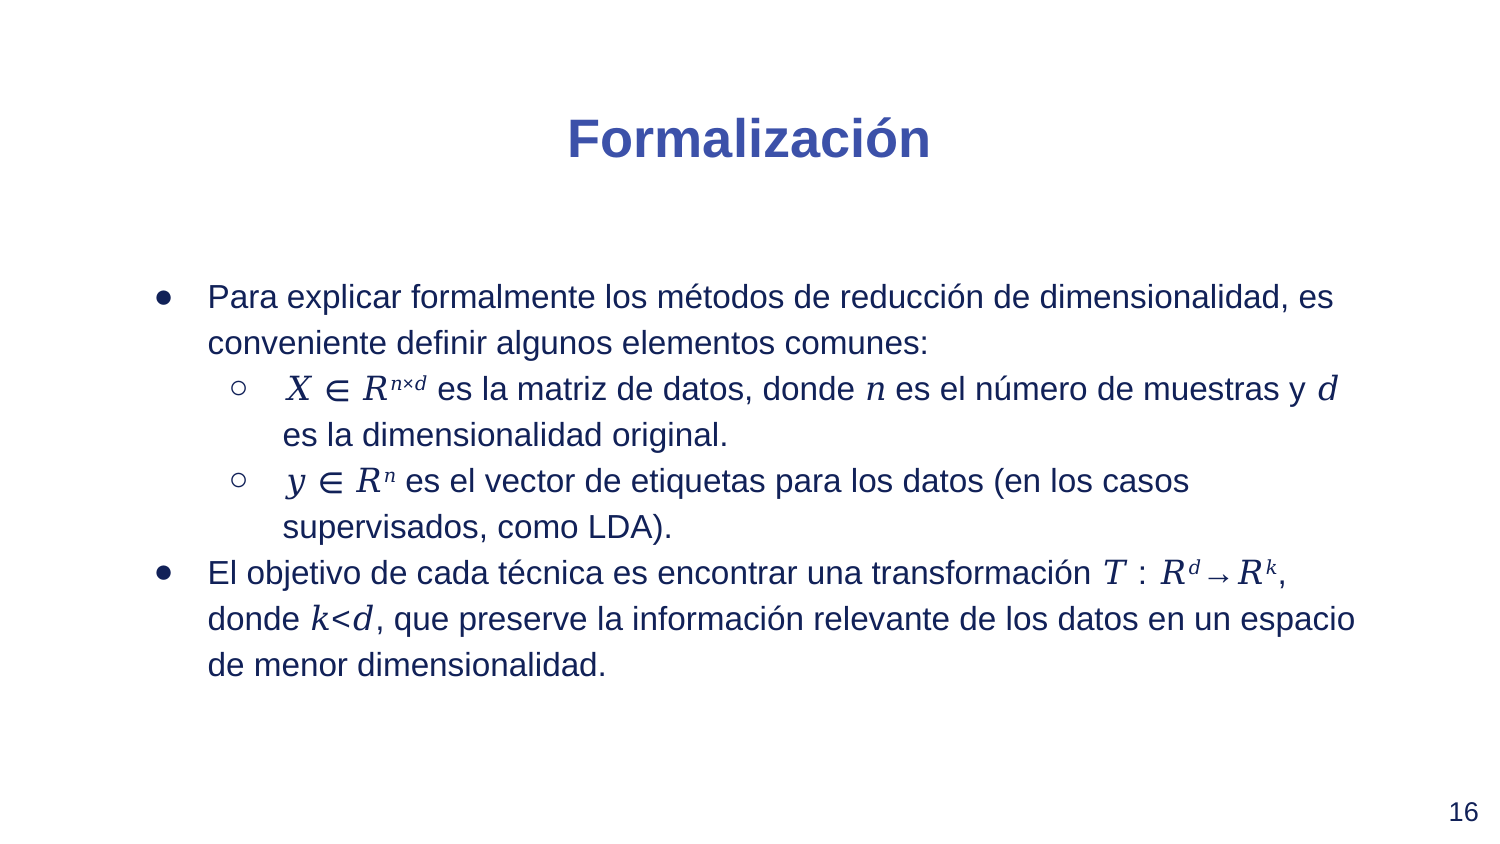

Formalización
Para explicar formalmente los métodos de reducción de dimensionalidad, es conveniente definir algunos elementos comunes:
𝑋 ∈ 𝑅𝑛×𝑑 es la matriz de datos, donde 𝑛 es el número de muestras y 𝑑 es la dimensionalidad original.
𝑦 ∈ 𝑅𝑛 es el vector de etiquetas para los datos (en los casos supervisados, como LDA).
El objetivo de cada técnica es encontrar una transformación 𝑇 : 𝑅𝑑→𝑅𝑘, donde 𝑘<𝑑, que preserve la información relevante de los datos en un espacio de menor dimensionalidad.
16